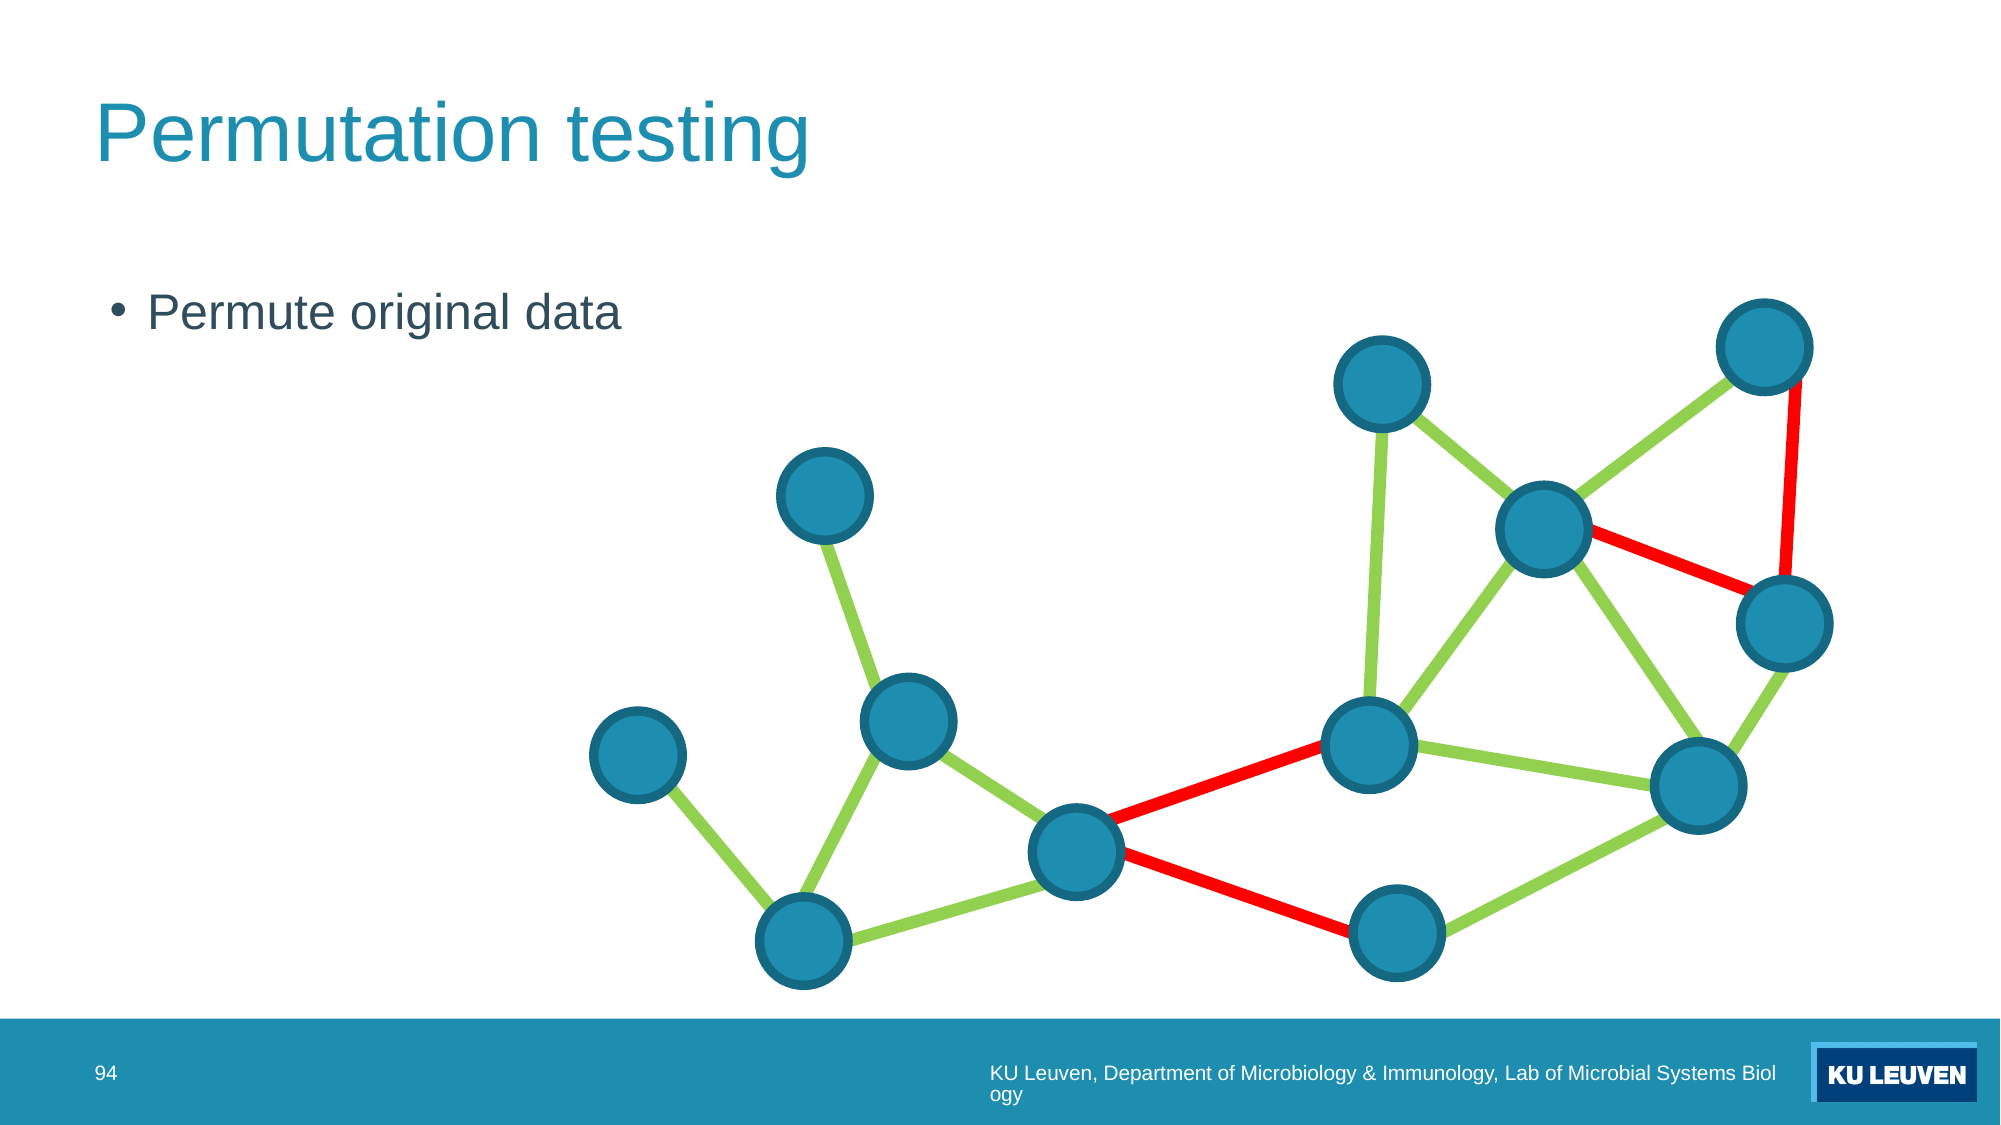

# Permutation testing
Permute original data

94
KU Leuven, Department of Microbiology & Immunology, Lab of Microbial Systems Biology